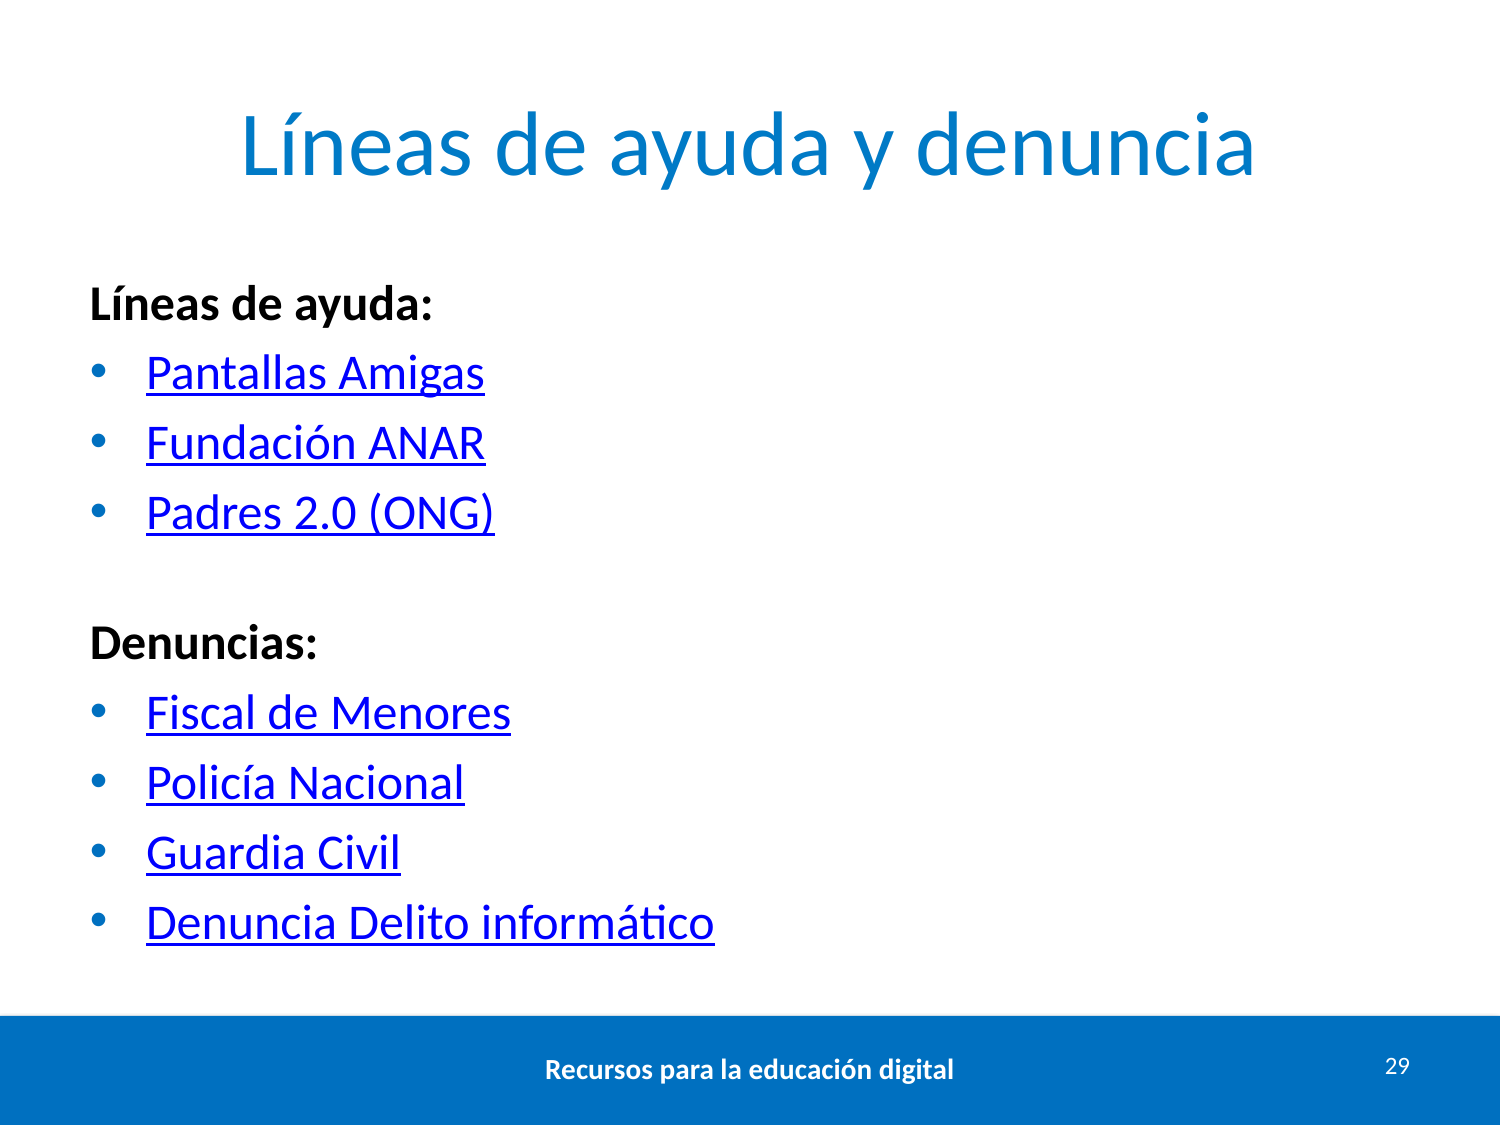

# Líneas de ayuda y denuncia
Líneas de ayuda:
Pantallas Amigas
Fundación ANAR
Padres 2.0 (ONG)

Denuncias:
Fiscal de Menores
Policía Nacional
Guardia Civil
Denuncia Delito informático
Recursos para la educación digital
29